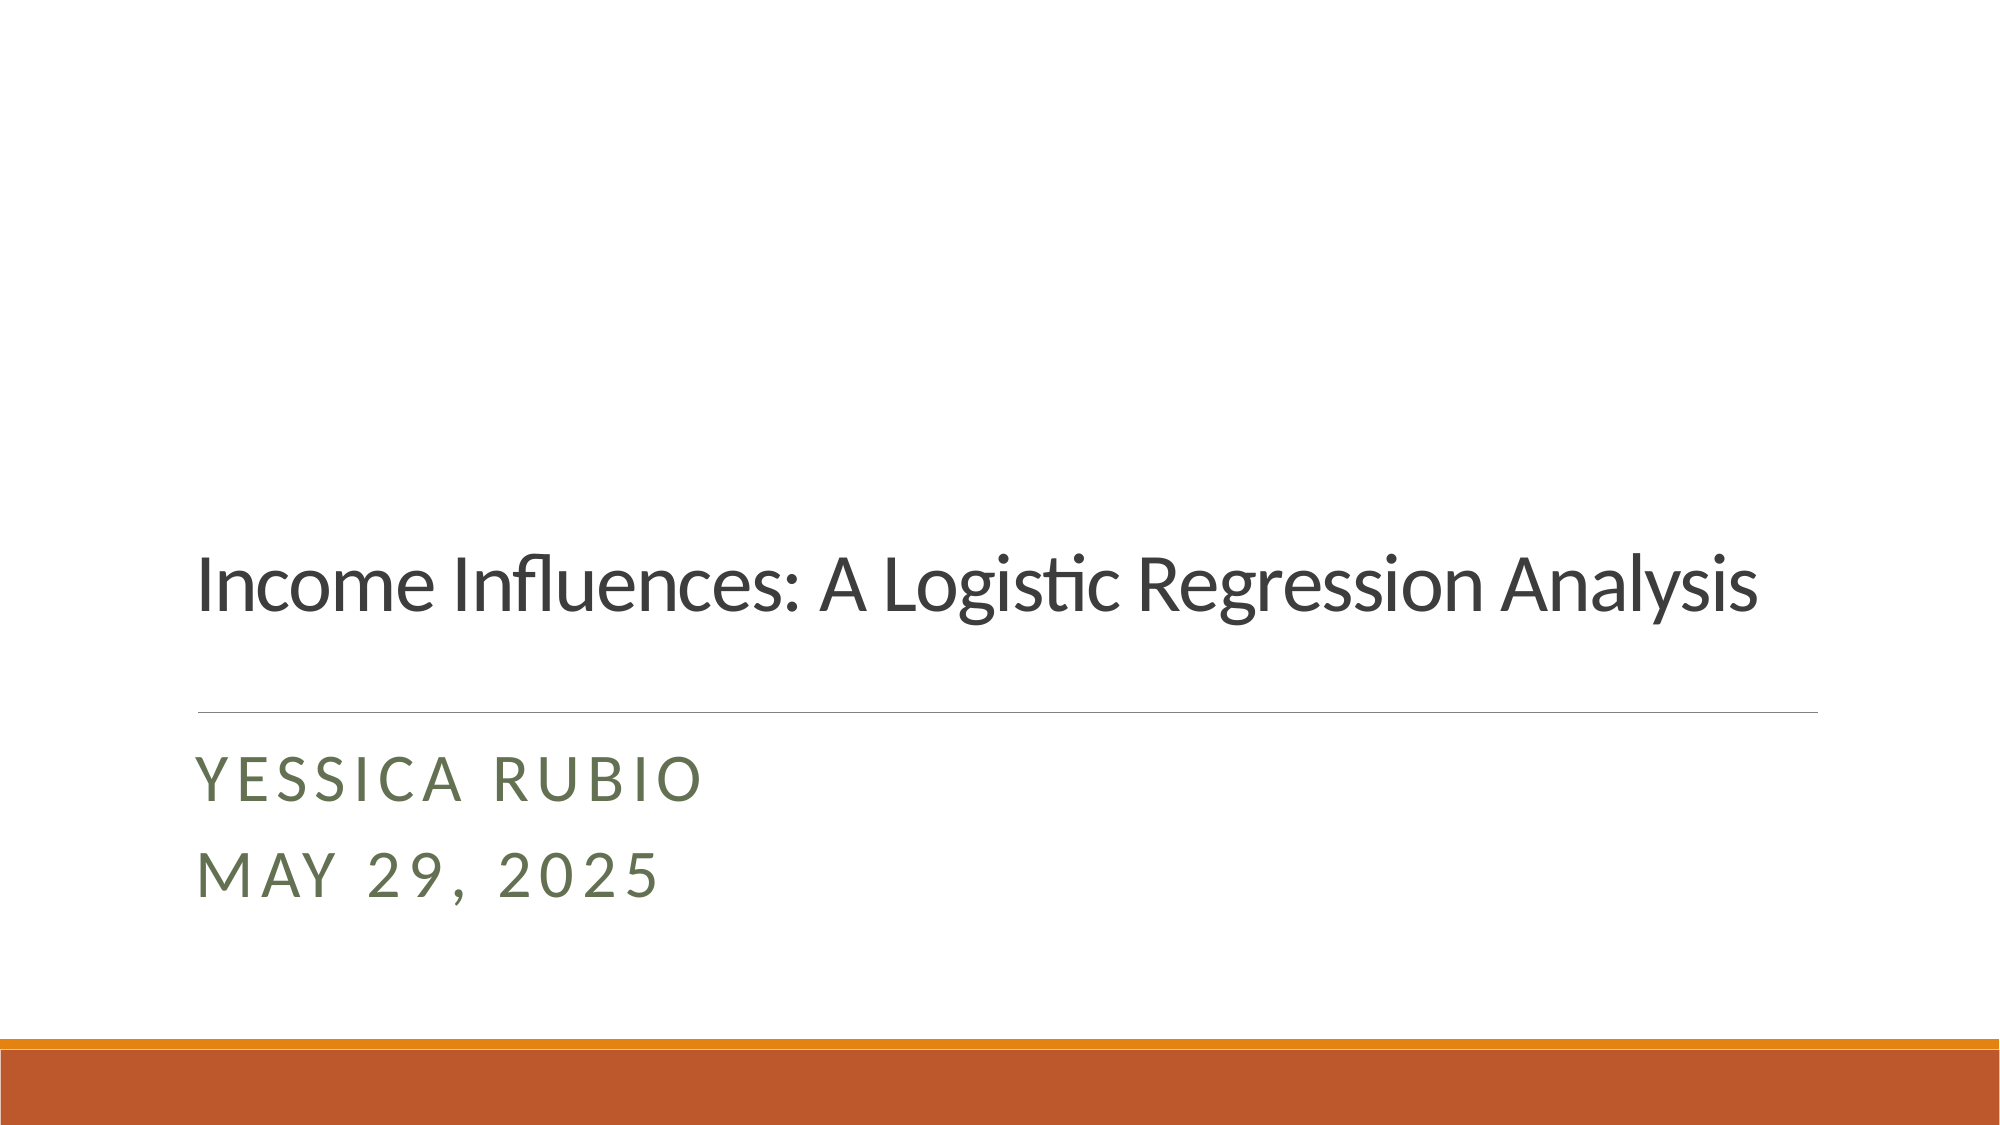

# Income Influences: A Logistic Regression Analysis
Yessica Rubio
May 29, 2025